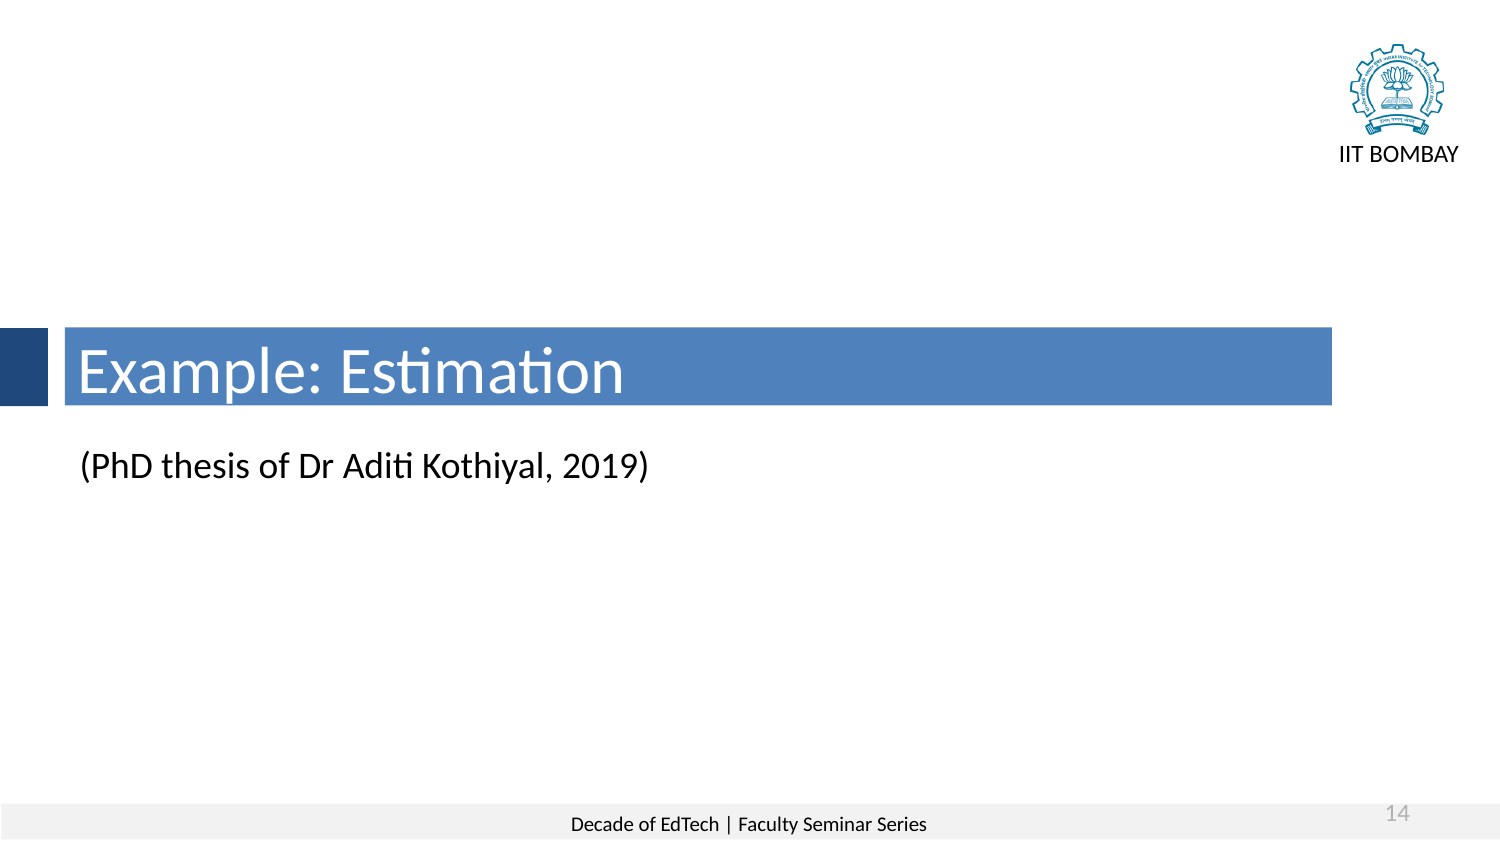

Example: Estimation
(PhD thesis of Dr Aditi Kothiyal, 2019)
14